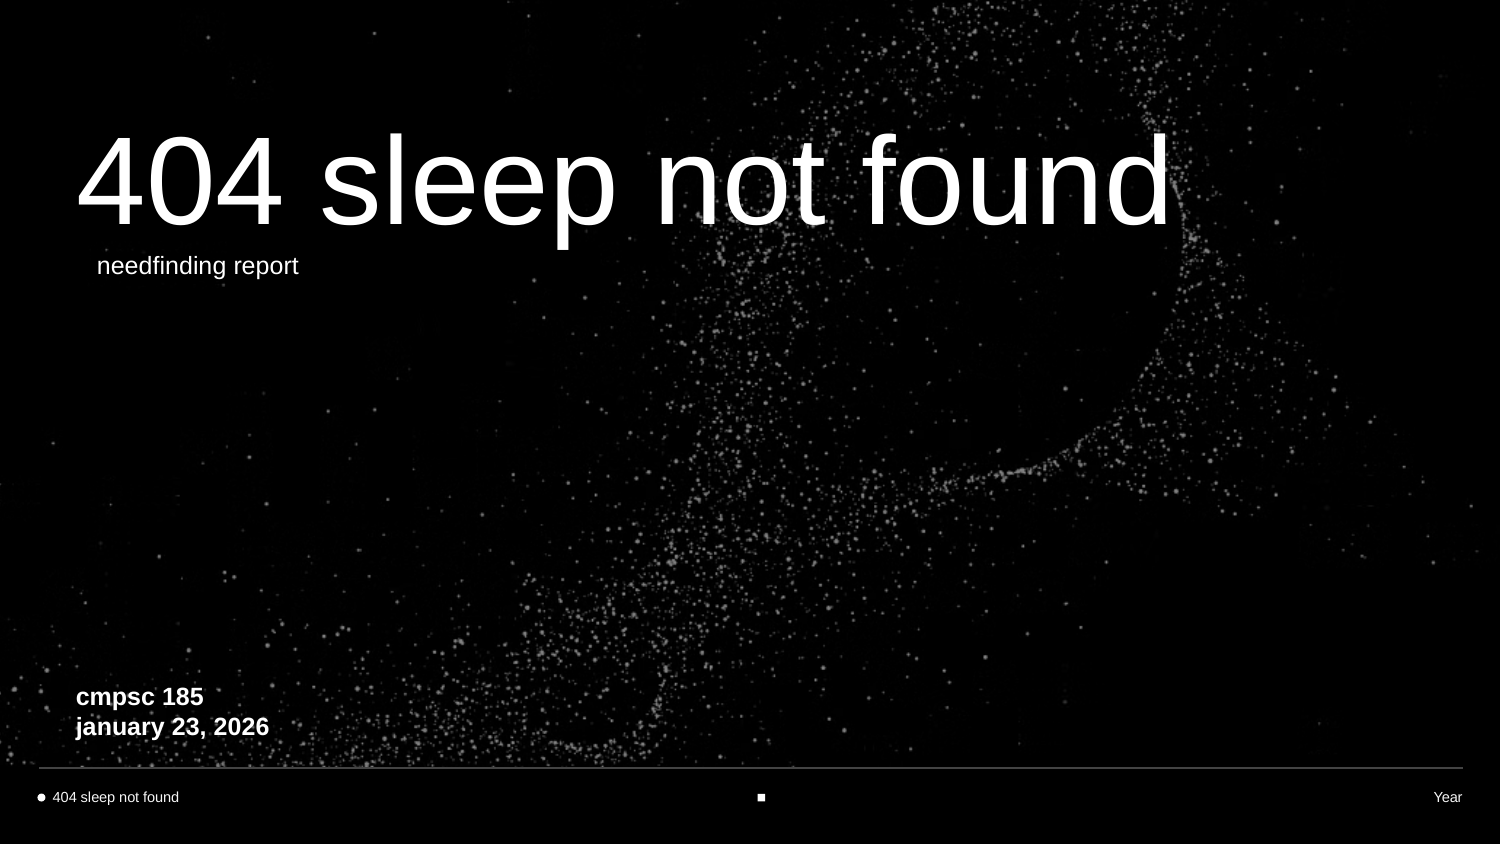

# 404 sleep not found
needfinding report
cmpsc 185
january 23, 2026

404 sleep not found
Year